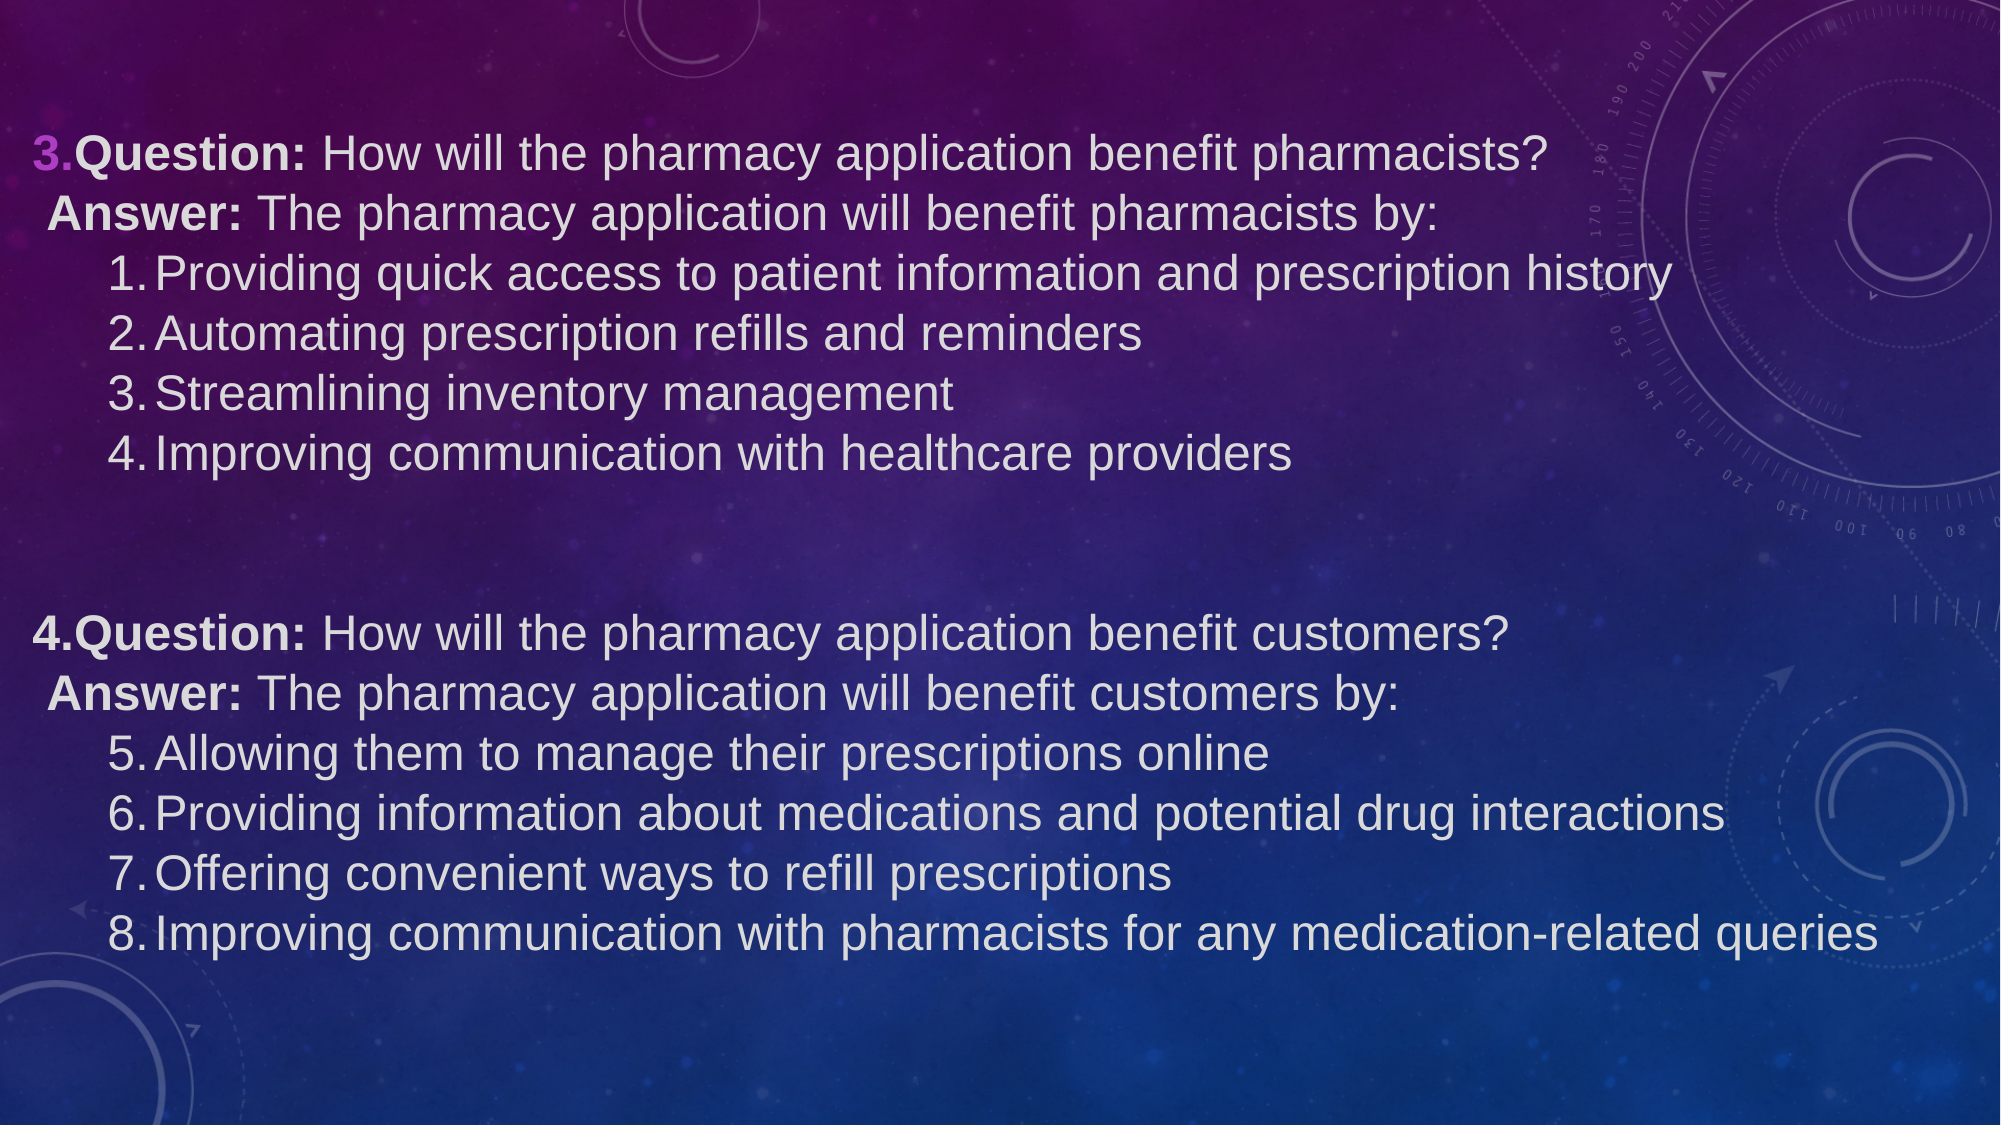

3.Question: How will the pharmacy application benefit pharmacists?
 Answer: The pharmacy application will benefit pharmacists by:
Providing quick access to patient information and prescription history
Automating prescription refills and reminders
Streamlining inventory management
Improving communication with healthcare providers

4.Question: How will the pharmacy application benefit customers?
 Answer: The pharmacy application will benefit customers by:
Allowing them to manage their prescriptions online
Providing information about medications and potential drug interactions
Offering convenient ways to refill prescriptions
Improving communication with pharmacists for any medication-related queries